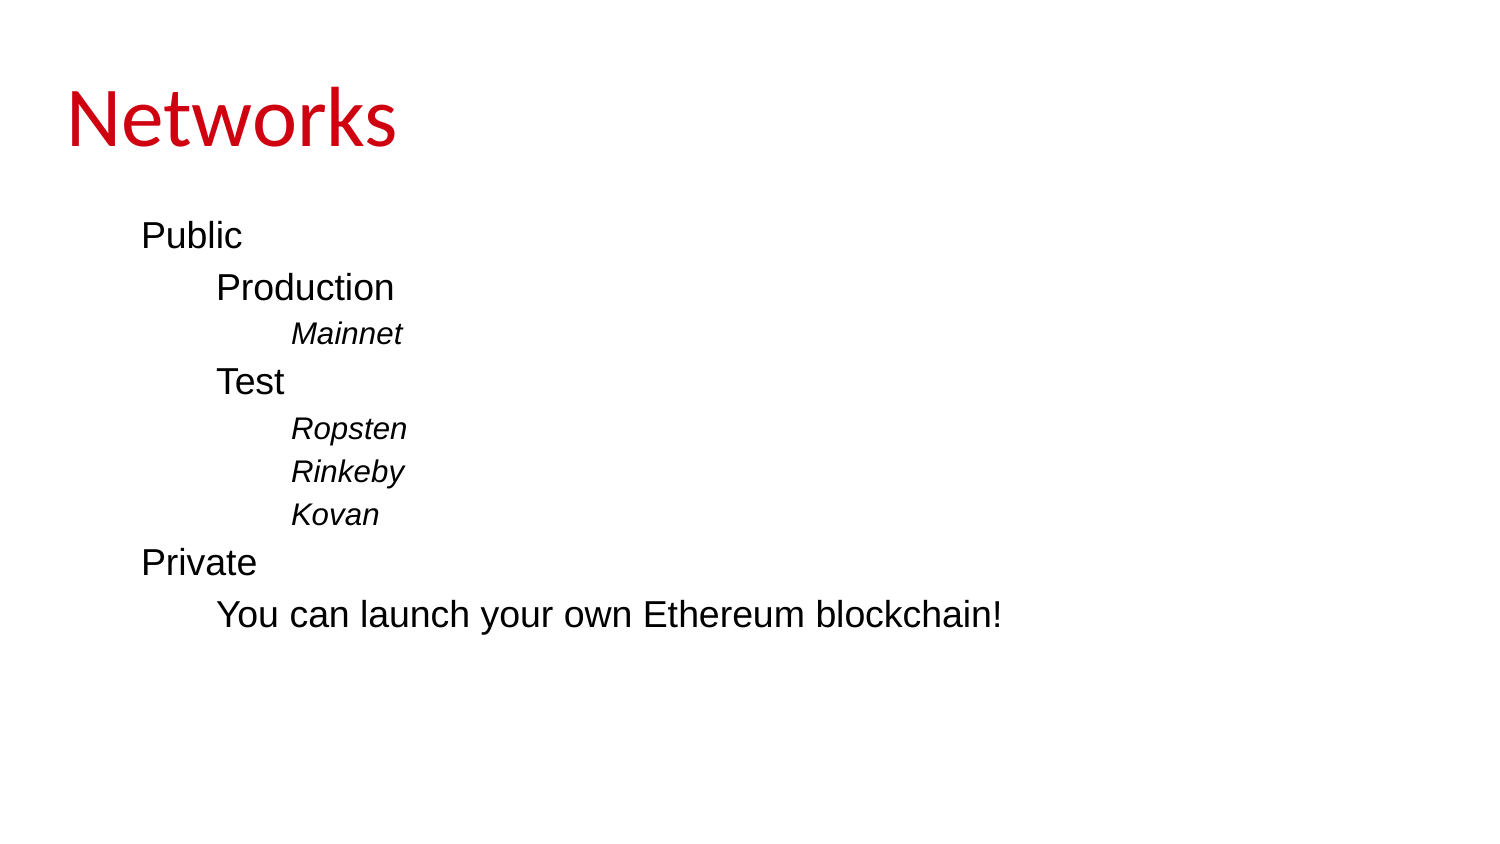

# Networks
Public
Production
Mainnet
Test
Ropsten
Rinkeby
Kovan
Private
You can launch your own Ethereum blockchain!